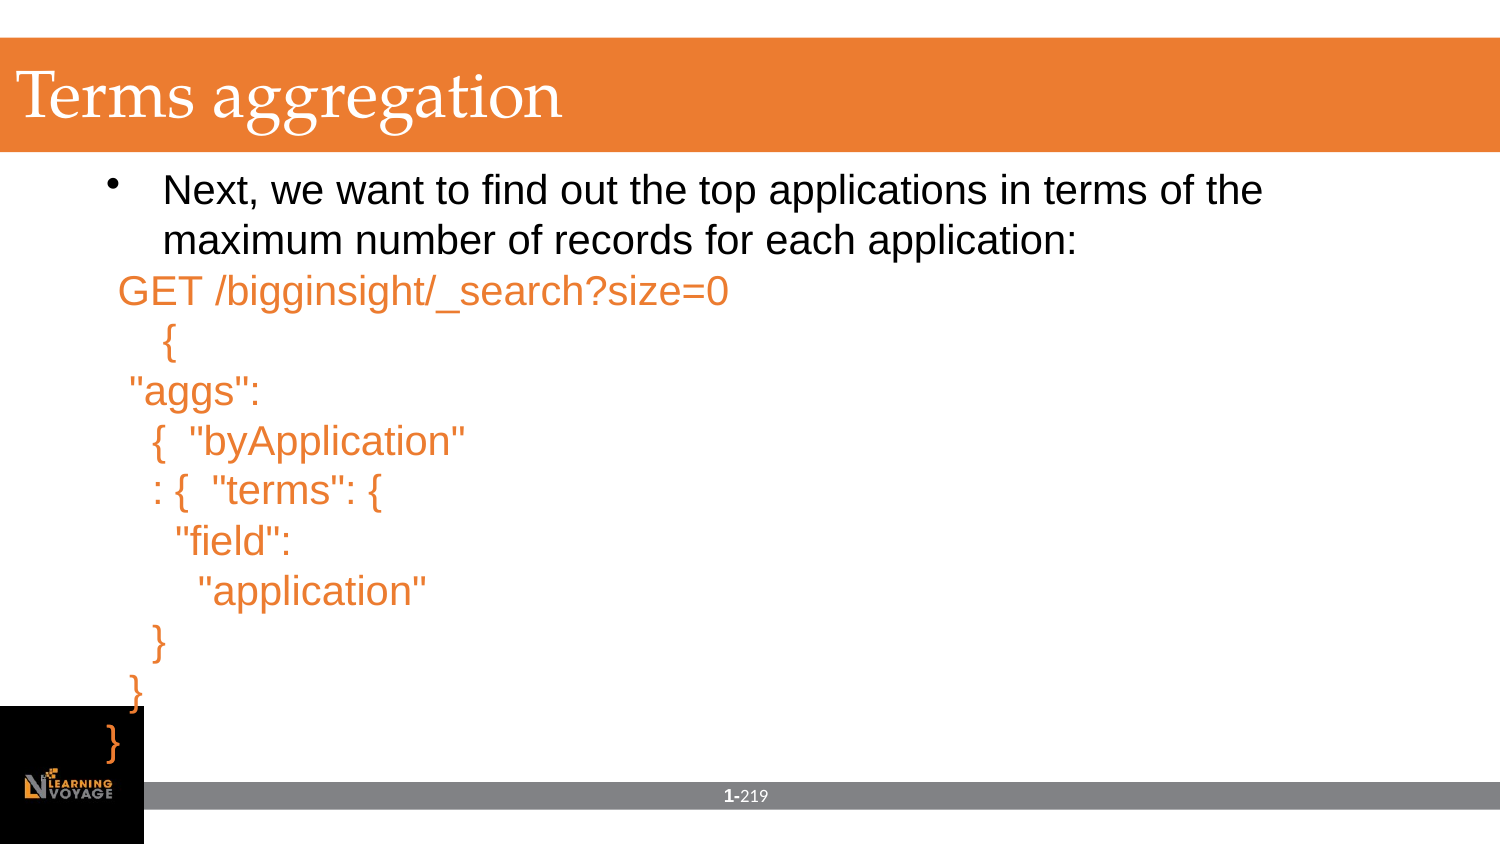

# Terms aggregation
Next, we want to find out the top applications in terms of the
maximum number of records for each application:  GET /bigginsight/_search?size=0
{
"aggs": {  "byApplication": {  "terms": {
"field": "application"
}
}
}
}
1-219